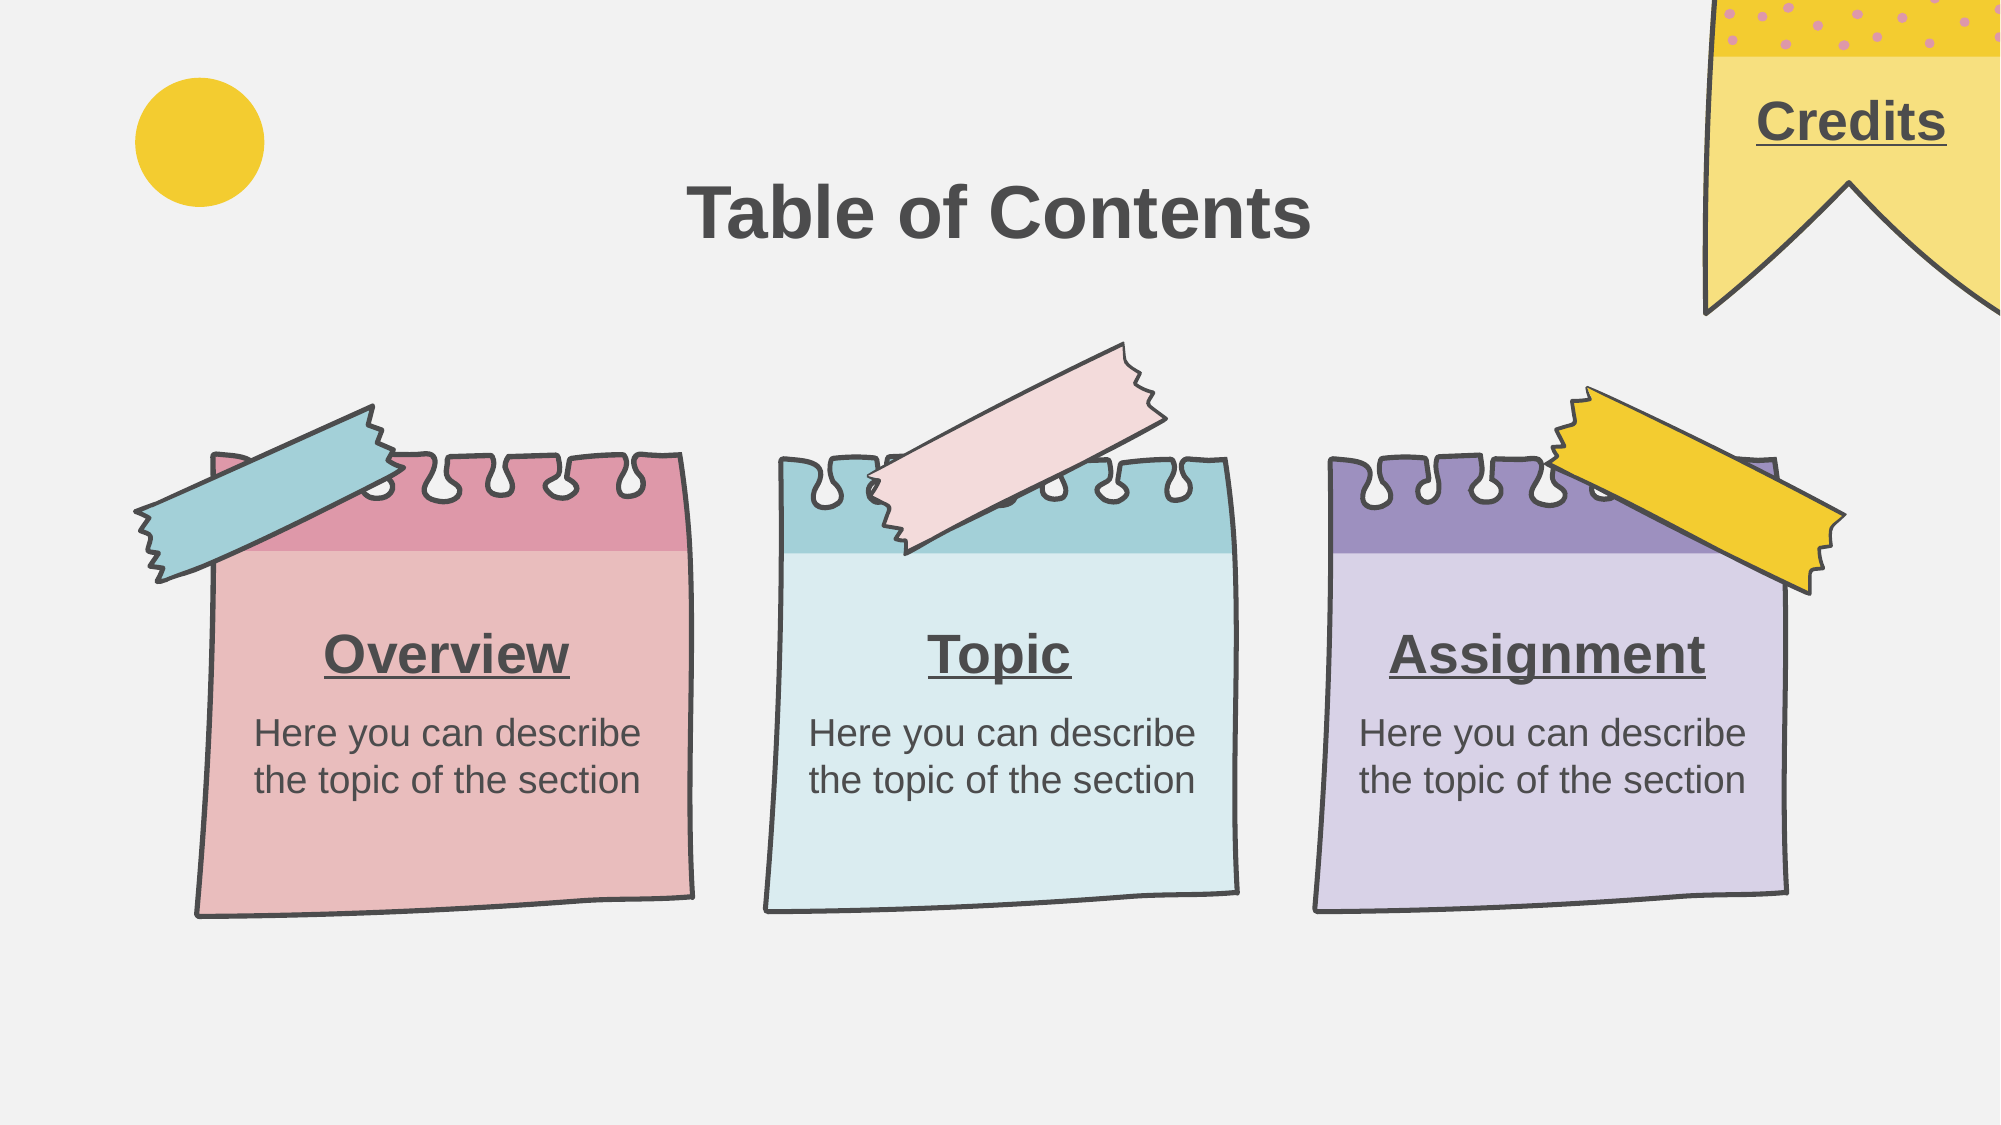

Credits

Table of Contents

# Overview
Topic
Assignment
Here you can describe the topic of the section

Here you can describe the topic of the section

Here you can describe the topic of the section